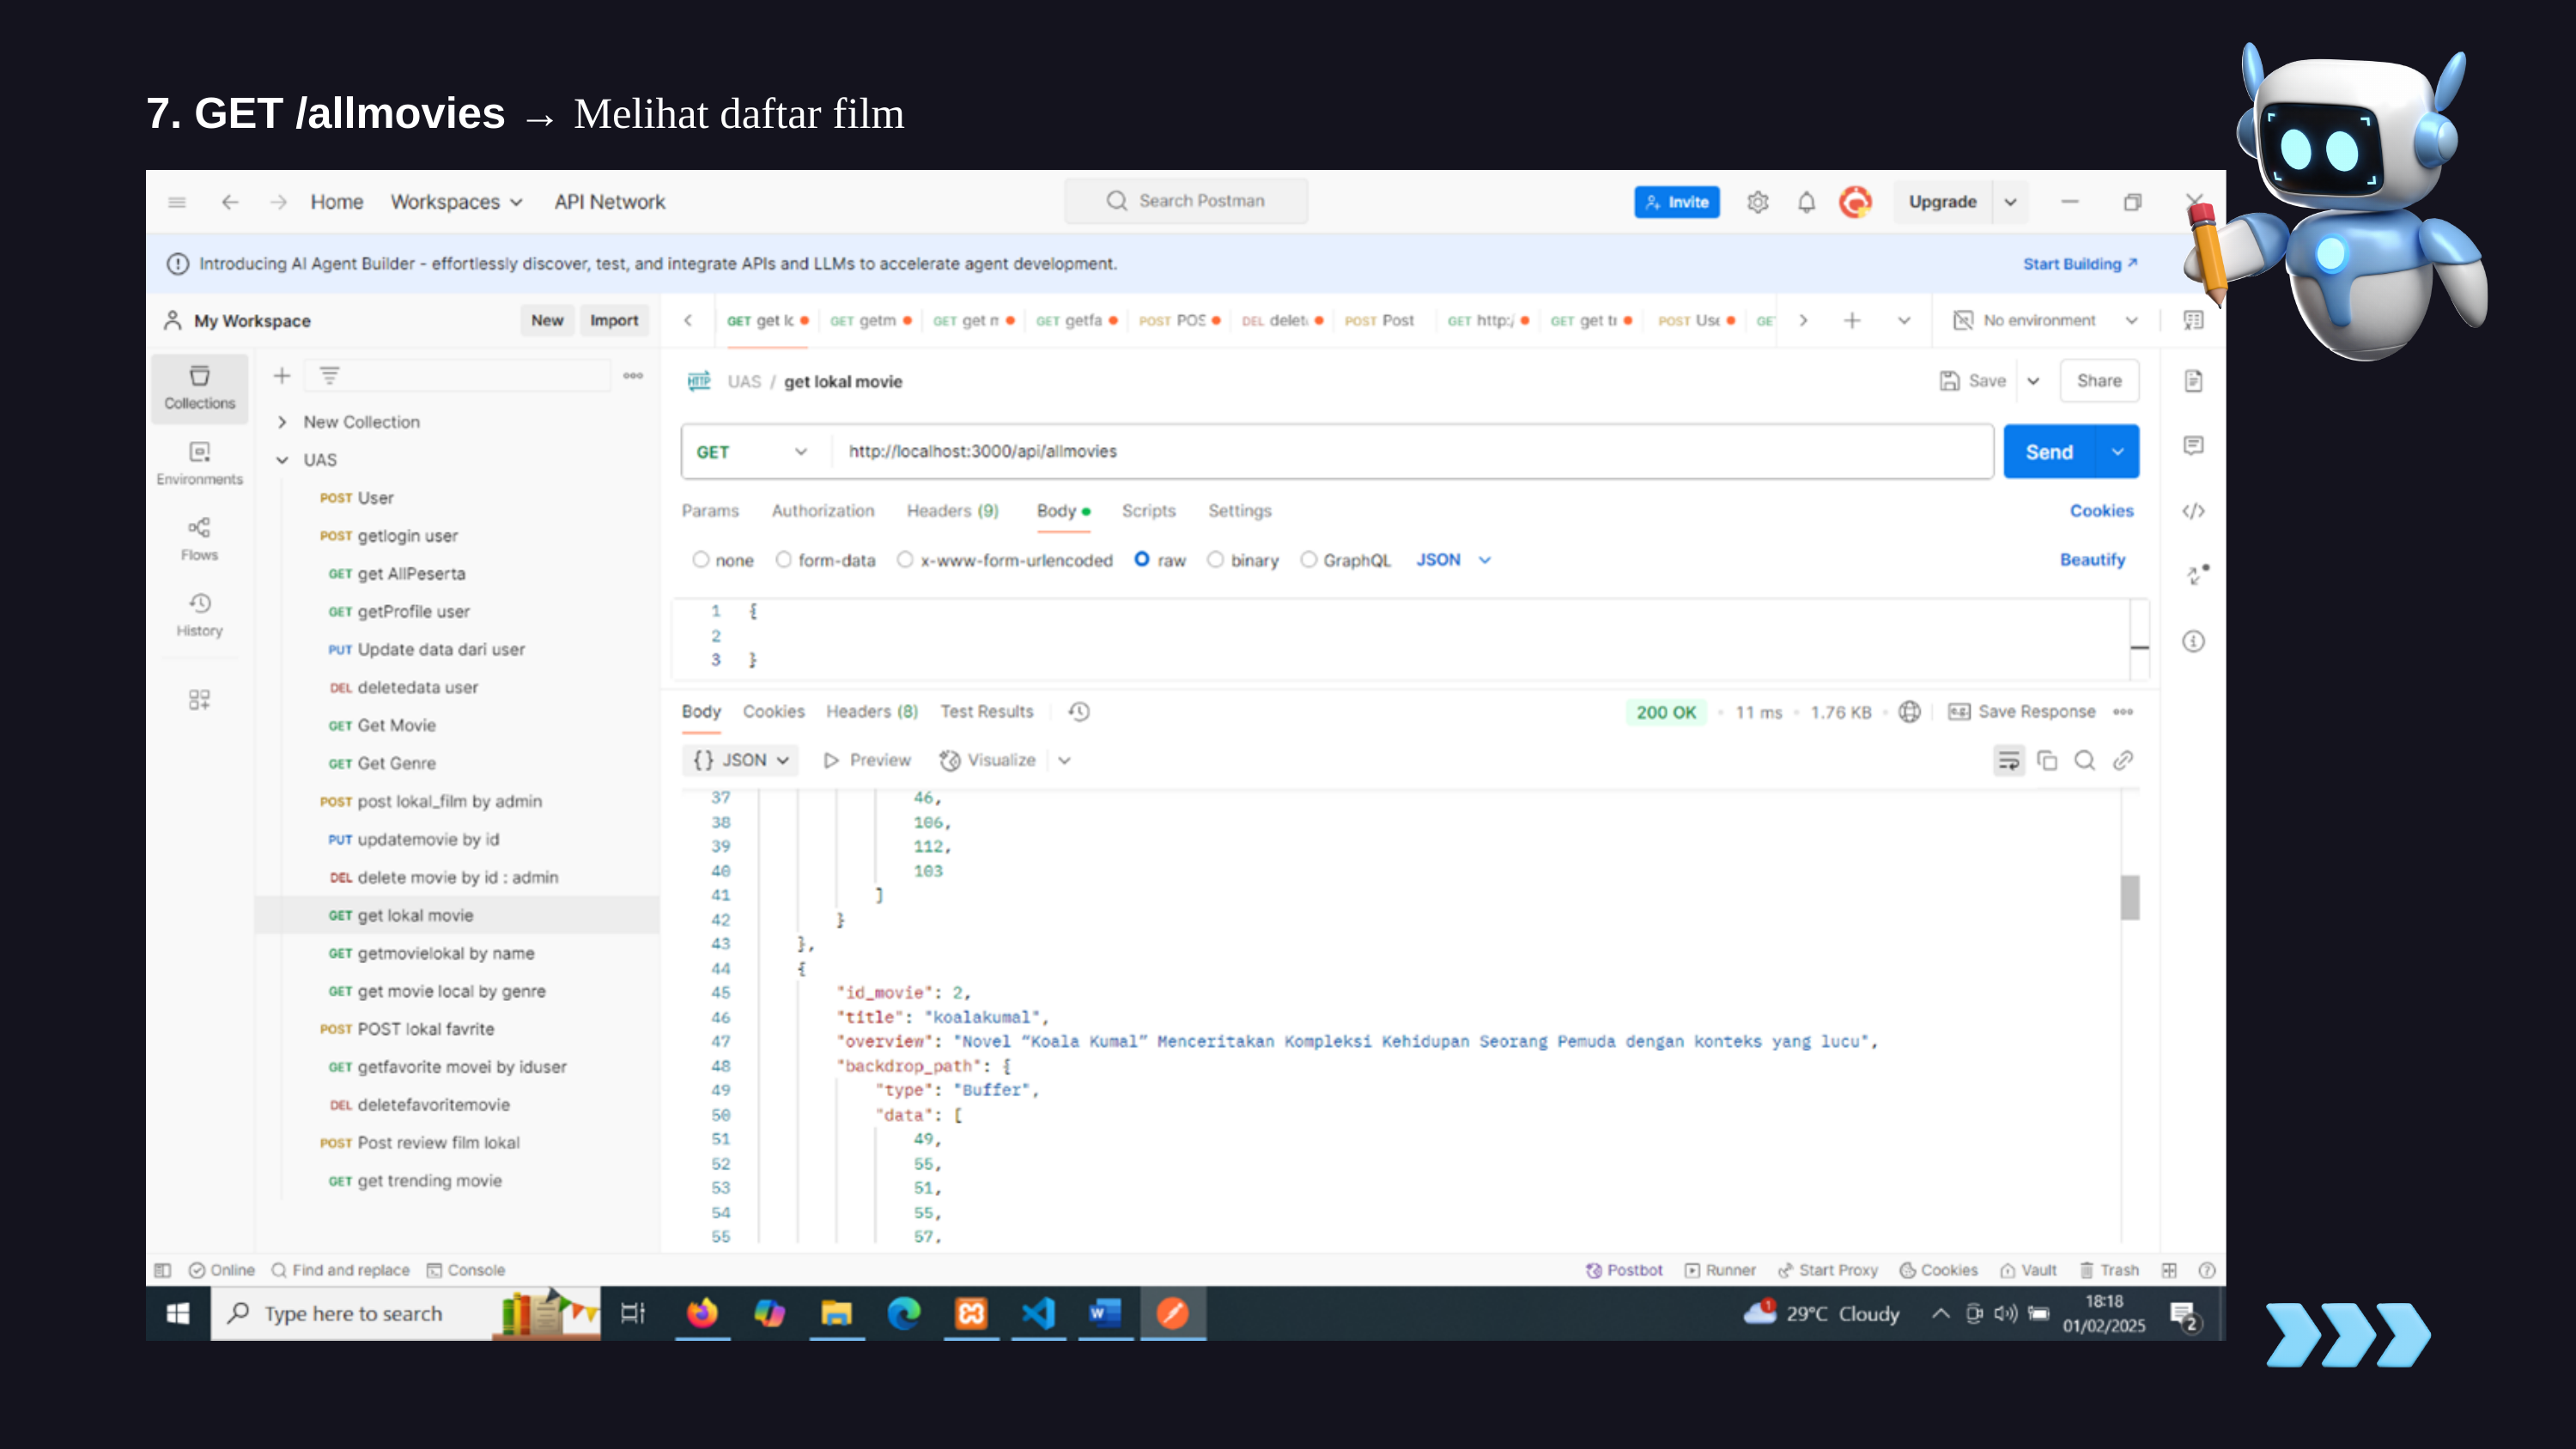

7. GET /allmovies → Melihat daftar film